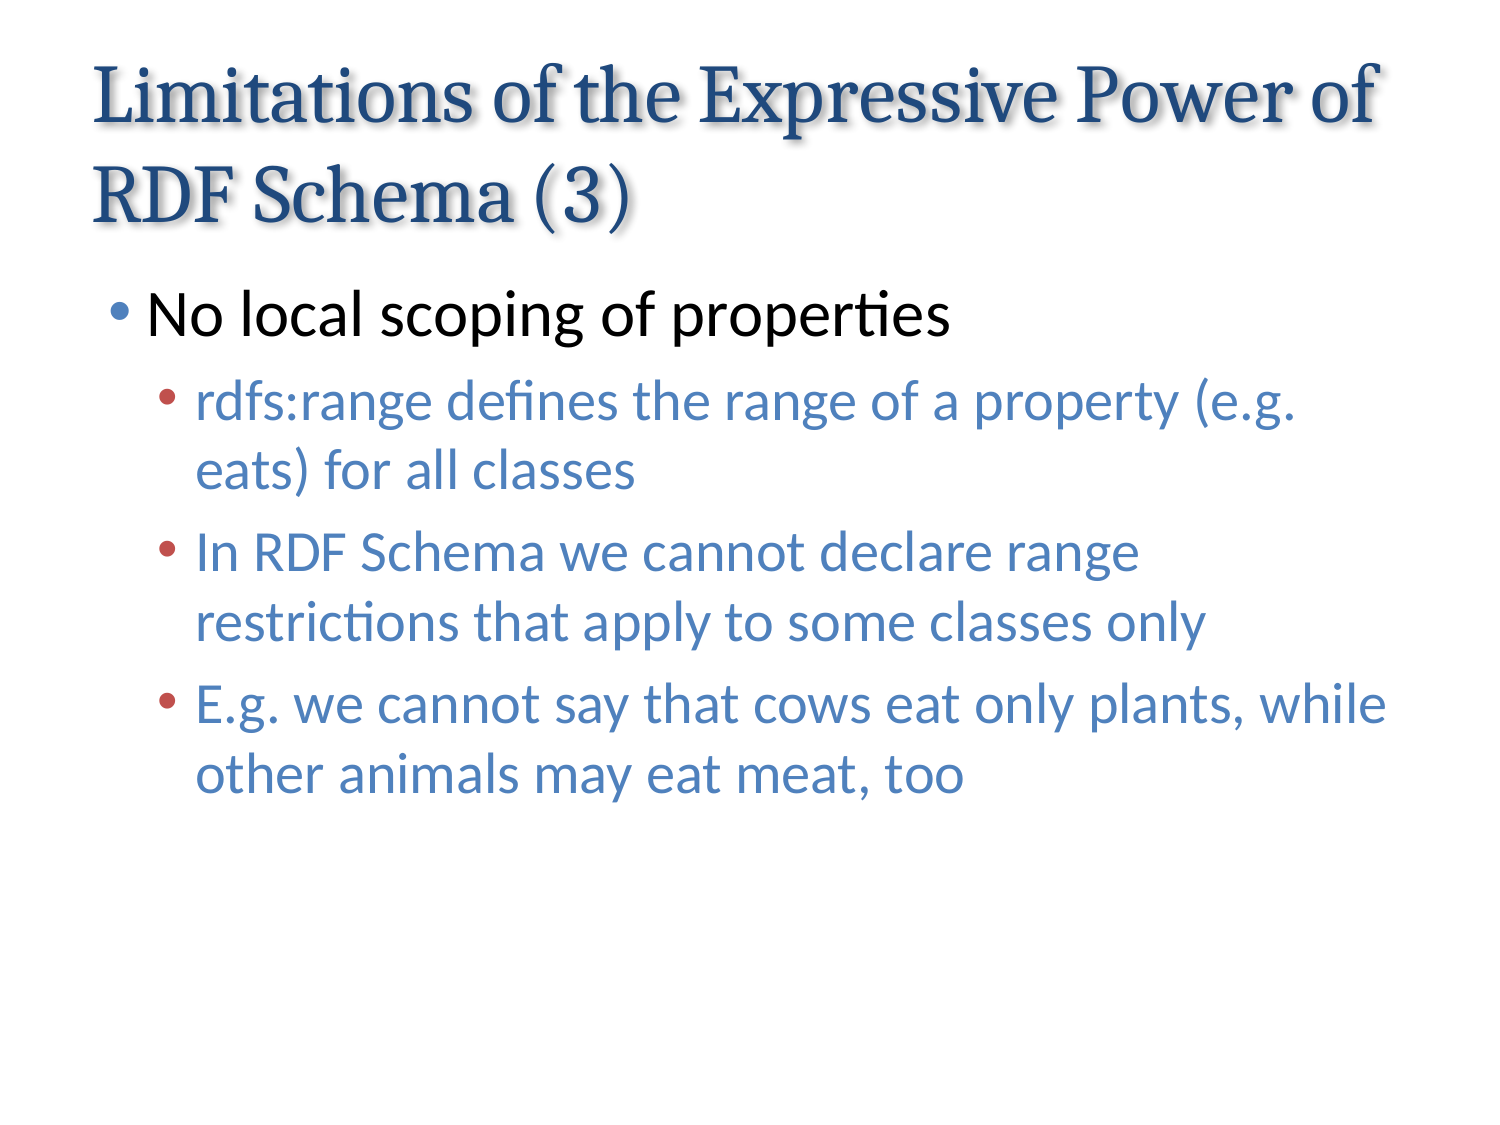

# Limitations of the Expressive Power of RDF Schema (3)
No local scoping of properties
rdfs:range defines the range of a property (e.g. eats) for all classes
In RDF Schema we cannot declare range restrictions that apply to some classes only
E.g. we cannot say that cows eat only plants, while other animals may eat meat, too